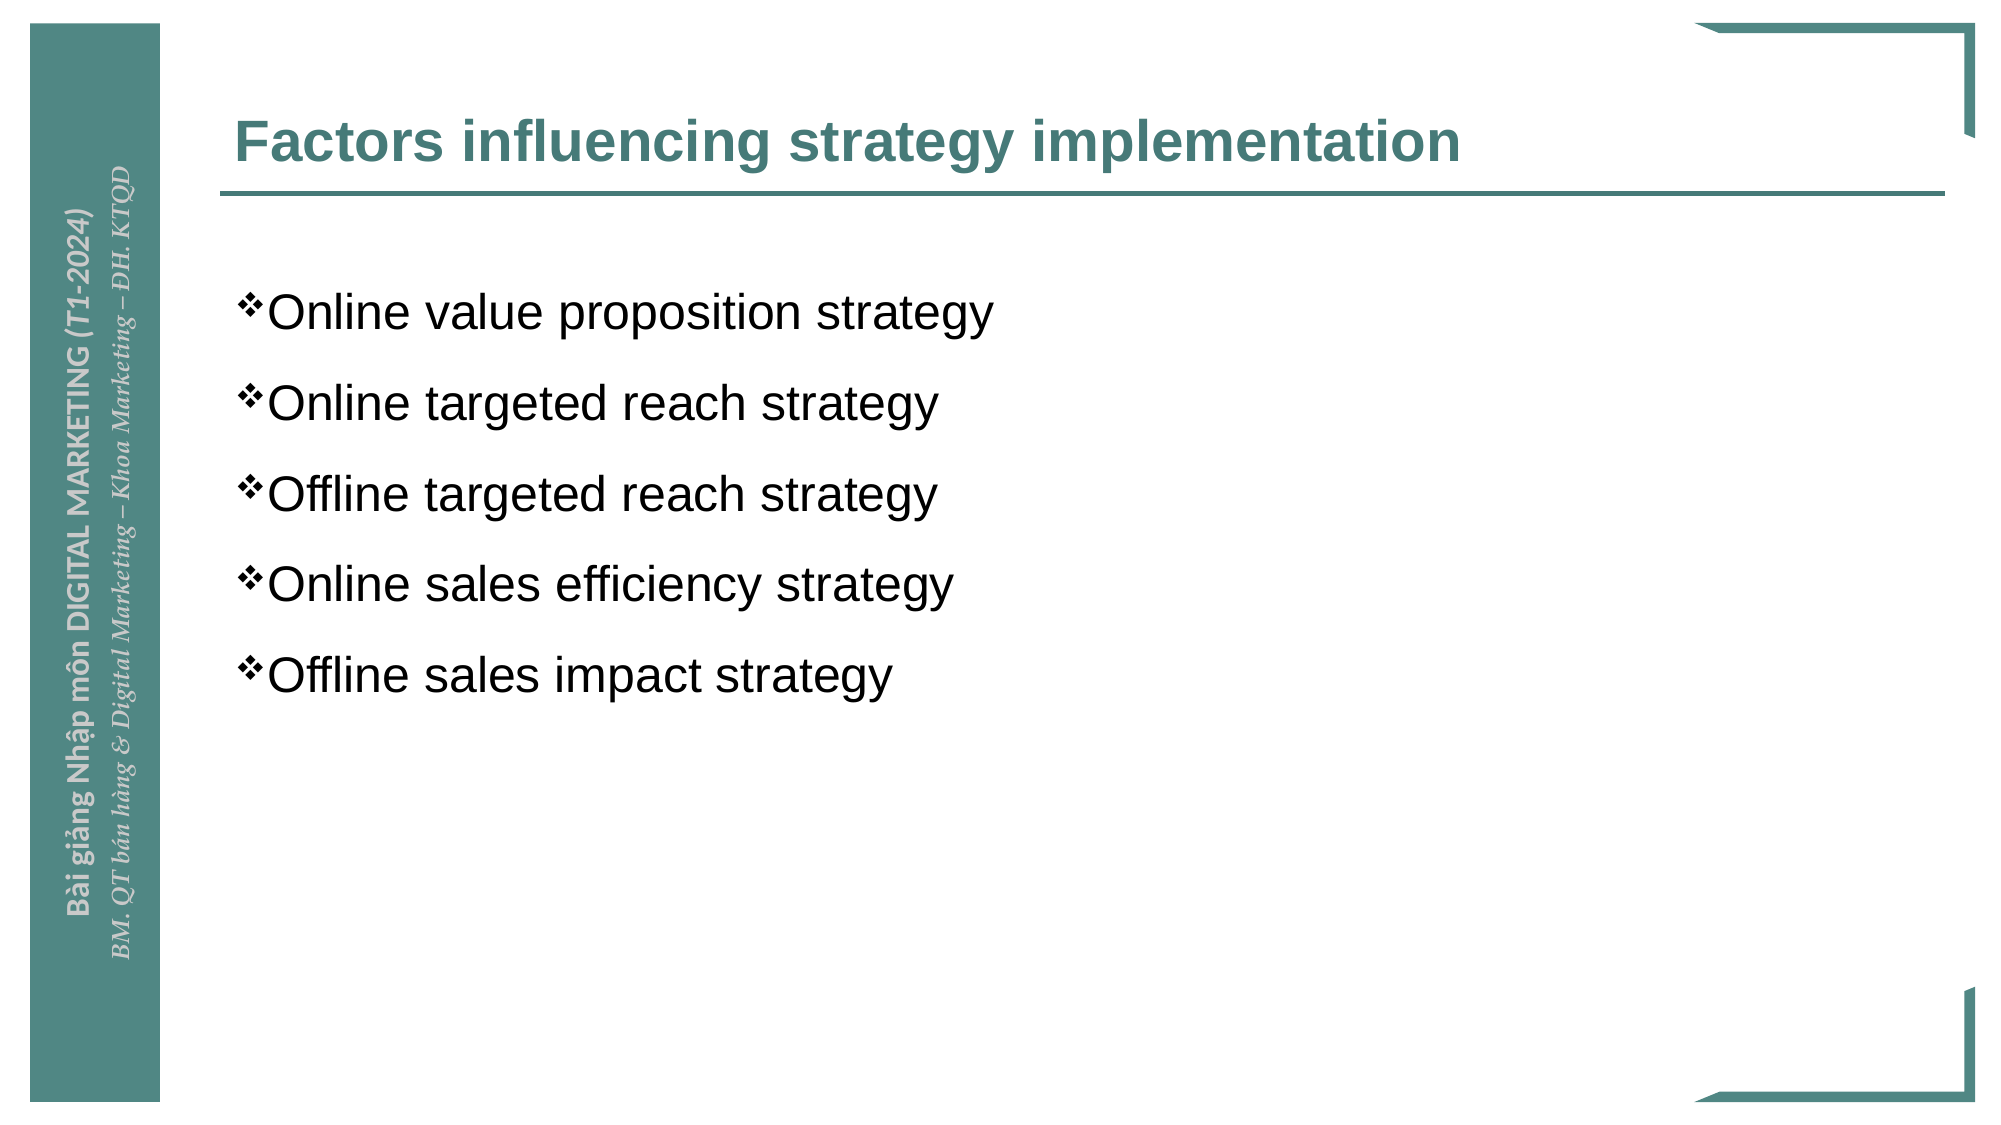

# Factors influencing strategy implementation
Online value proposition strategy
Online targeted reach strategy
Offline targeted reach strategy
Online sales efficiency strategy
Offline sales impact strategy